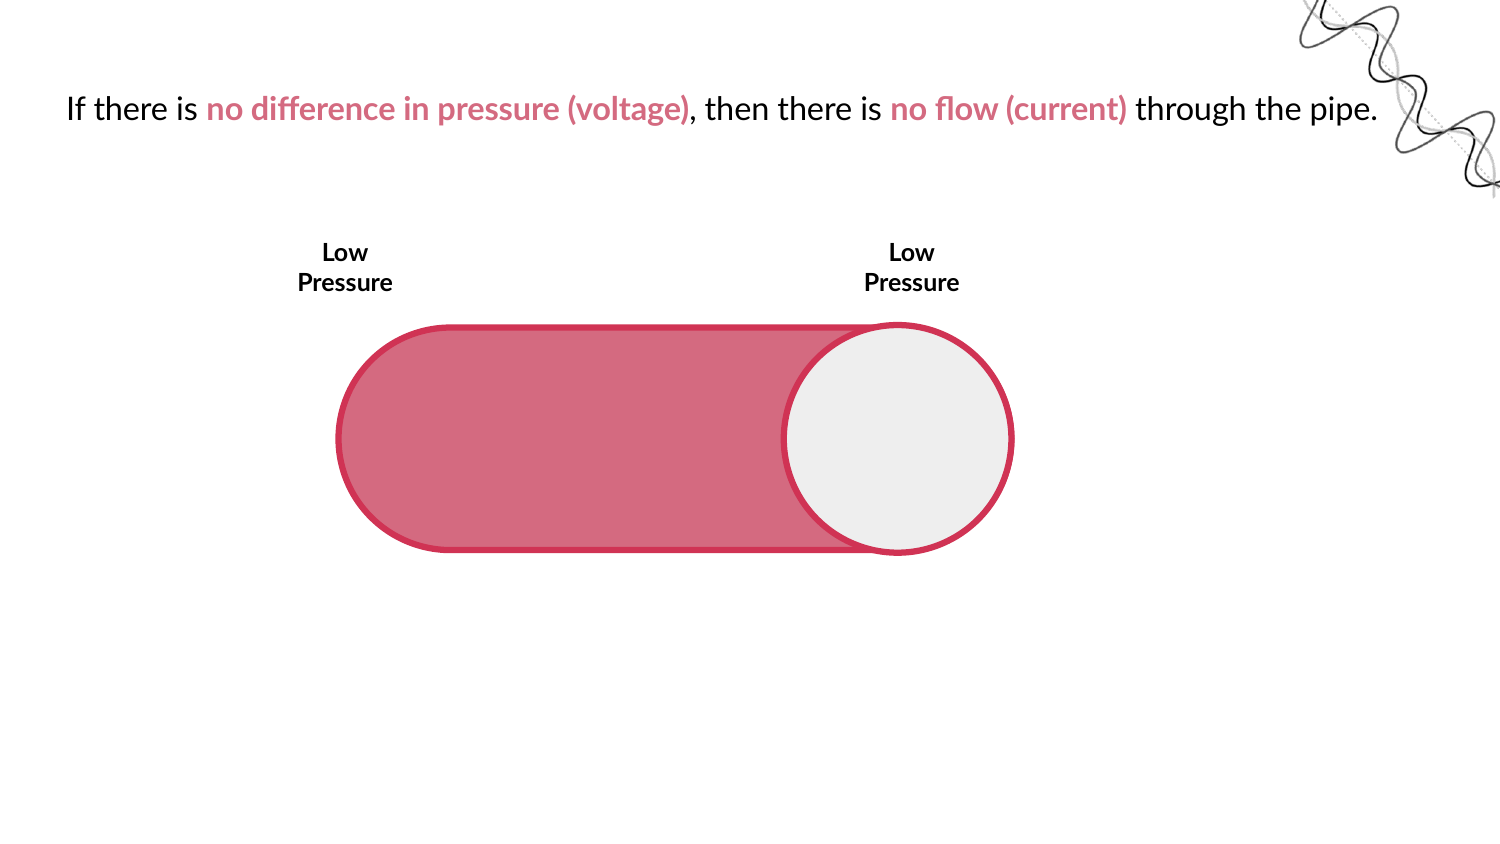

# If there is no difference in pressure (voltage), then there is no flow (current) through the pipe.
Low
Pressure
Low
Pressure